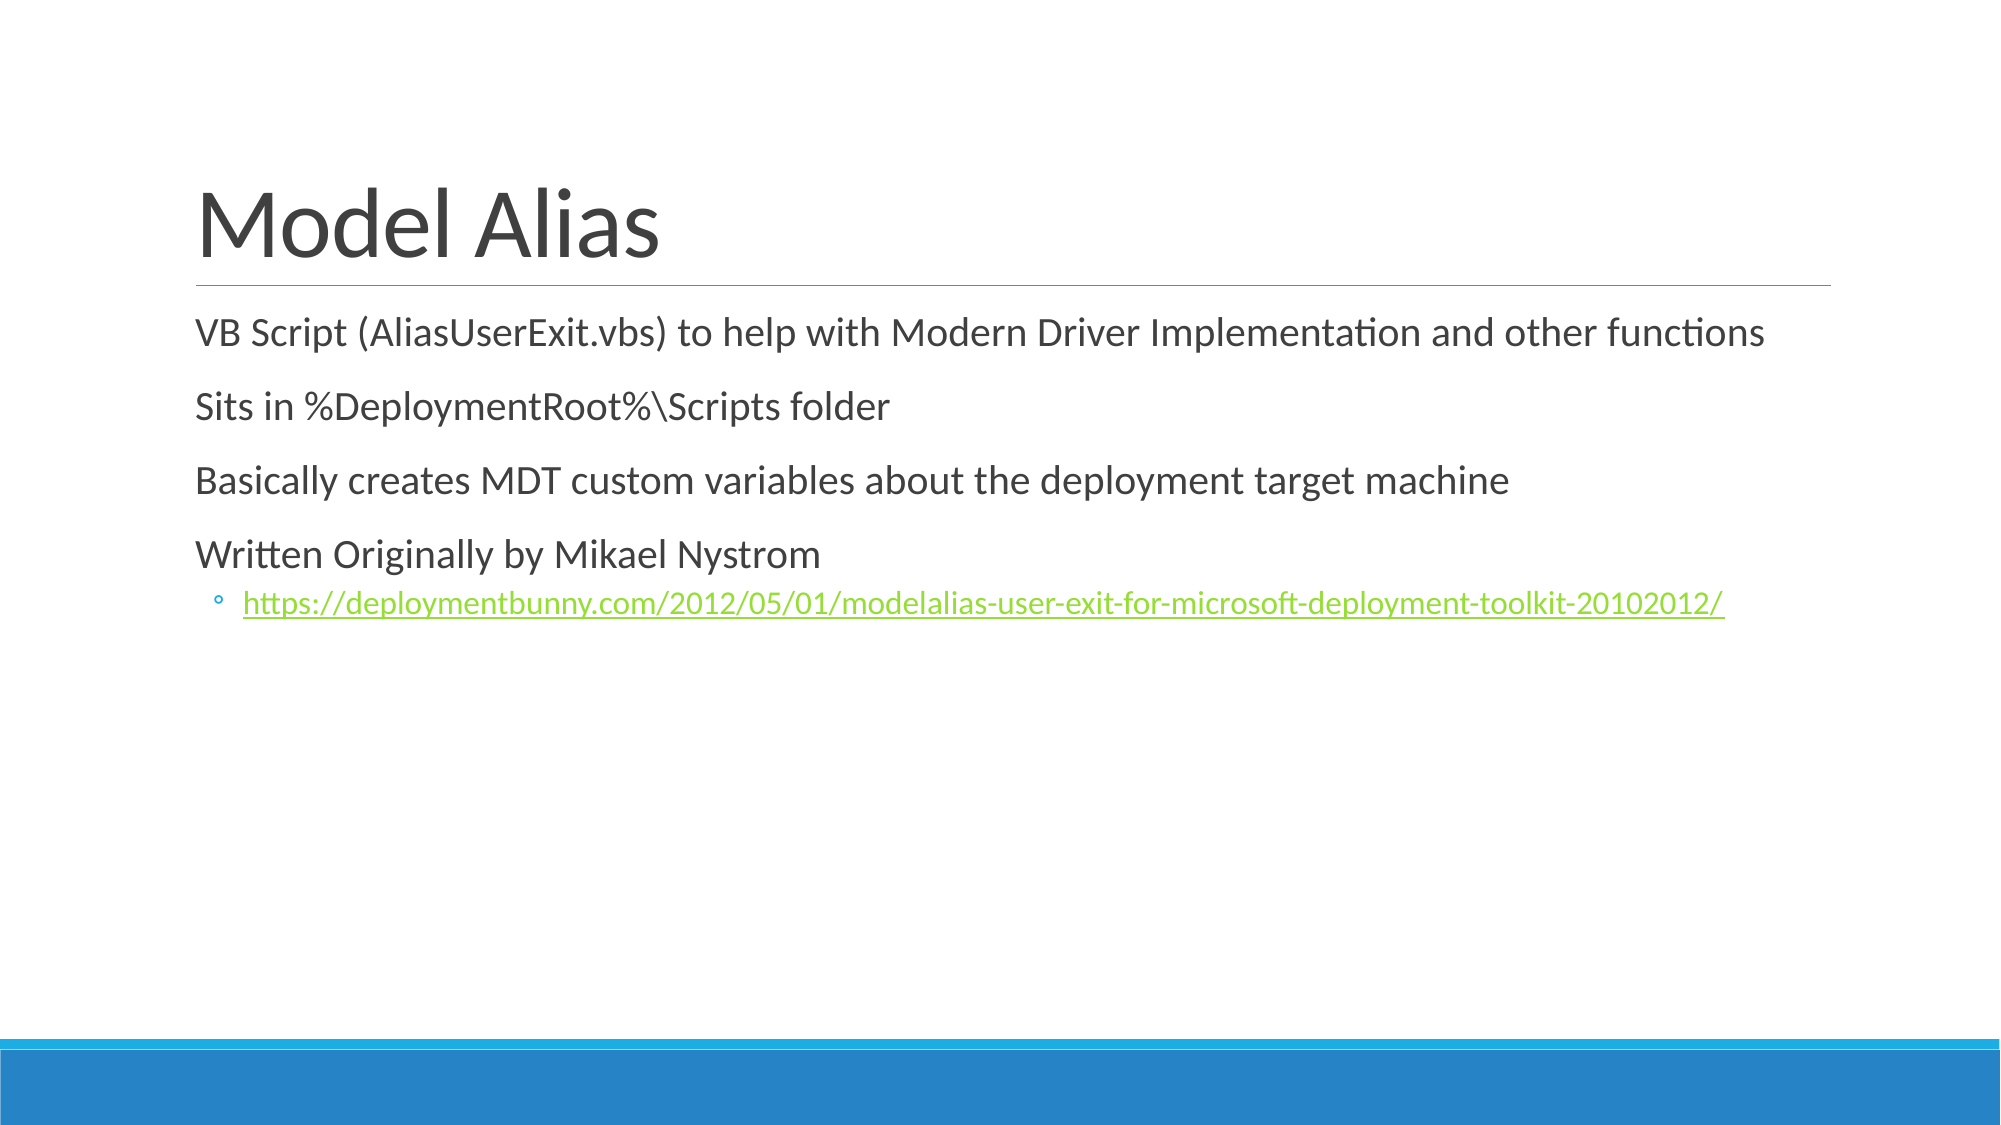

# Model Alias
VB Script (AliasUserExit.vbs) to help with Modern Driver Implementation and other functions
Sits in %DeploymentRoot%\Scripts folder
Basically creates MDT custom variables about the deployment target machine
Written Originally by Mikael Nystrom
https://deploymentbunny.com/2012/05/01/modelalias-user-exit-for-microsoft-deployment-toolkit-20102012/